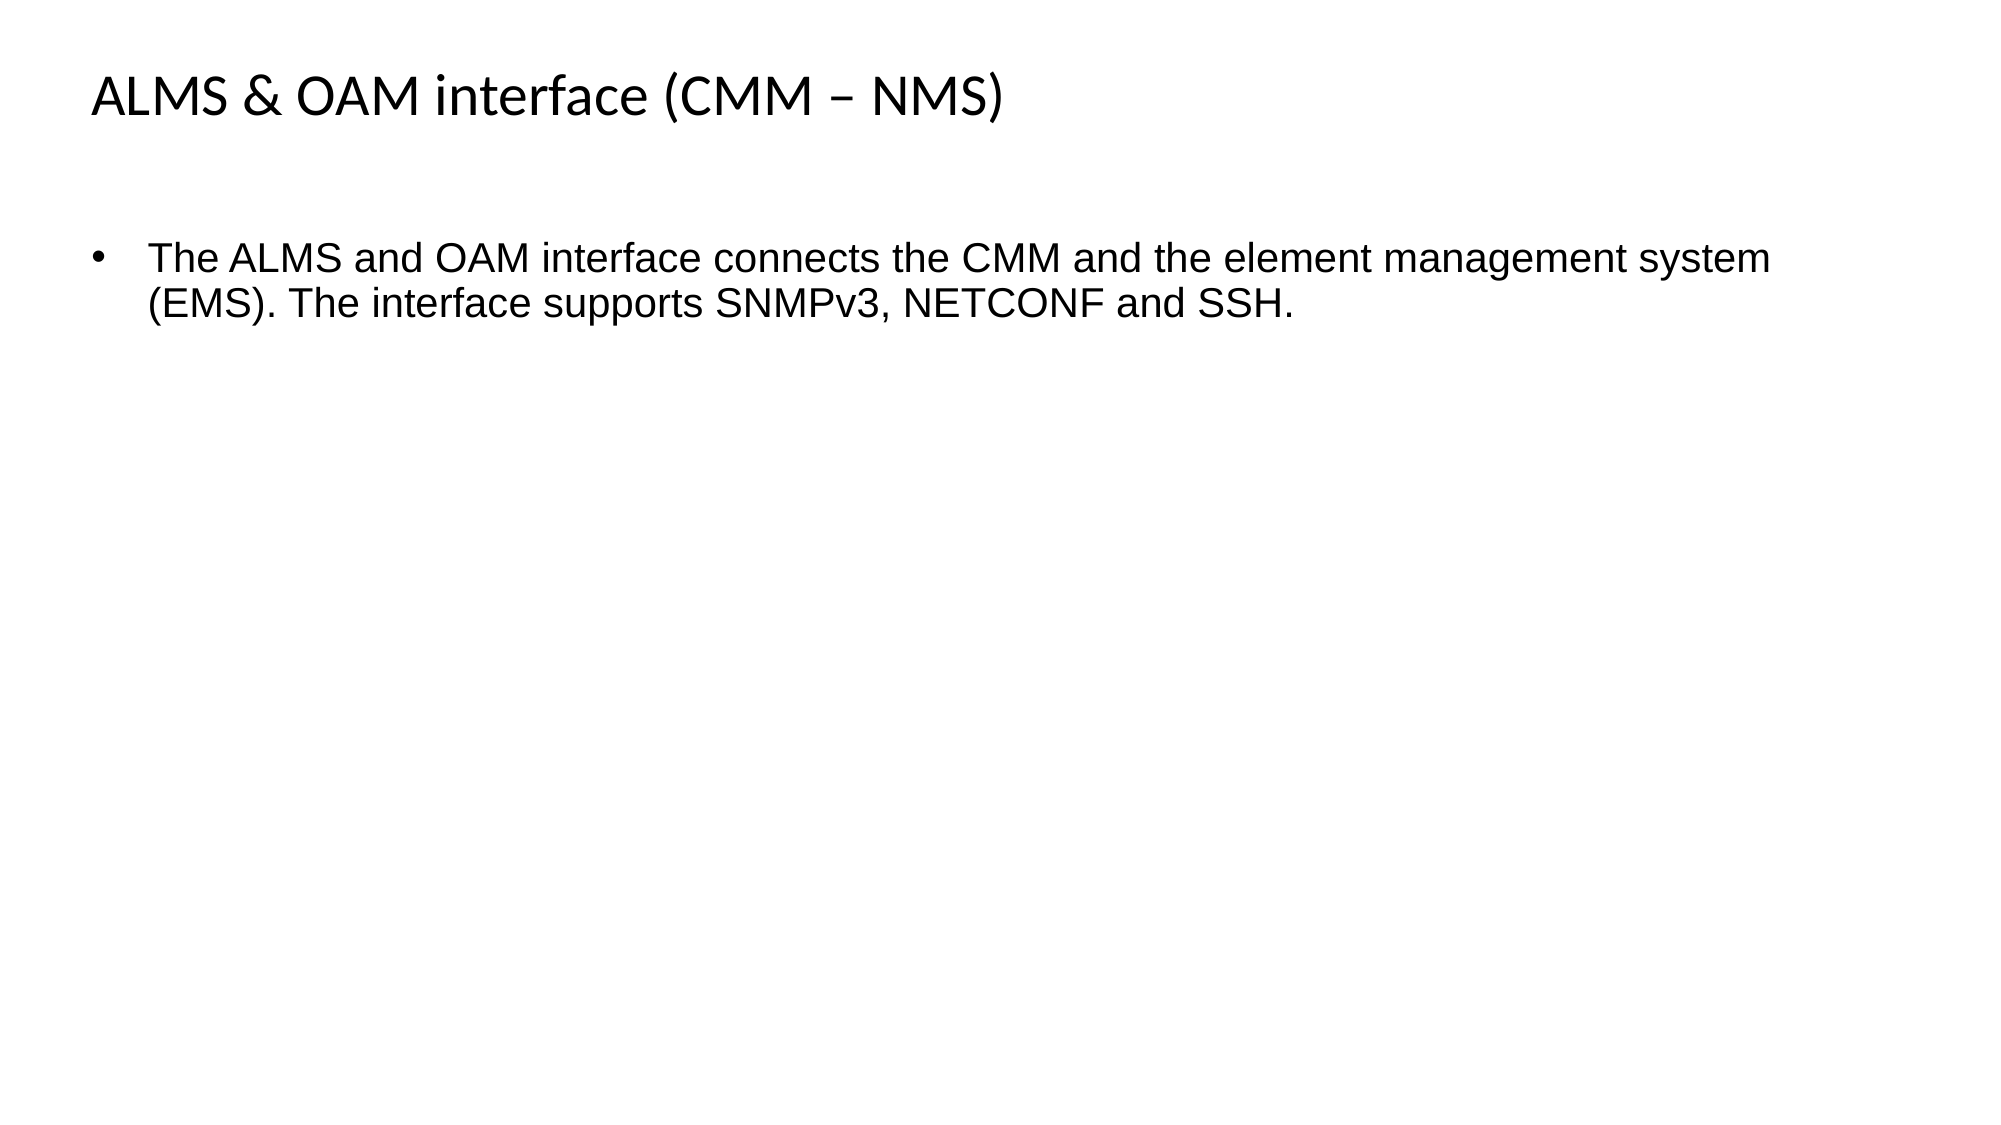

Slide excluded from Table of Contents
# ALMS & OAM interface (CMM – NMS)
The ALMS and OAM interface connects the CMM and the element management system (EMS). The interface supports SNMPv3, NETCONF and SSH.